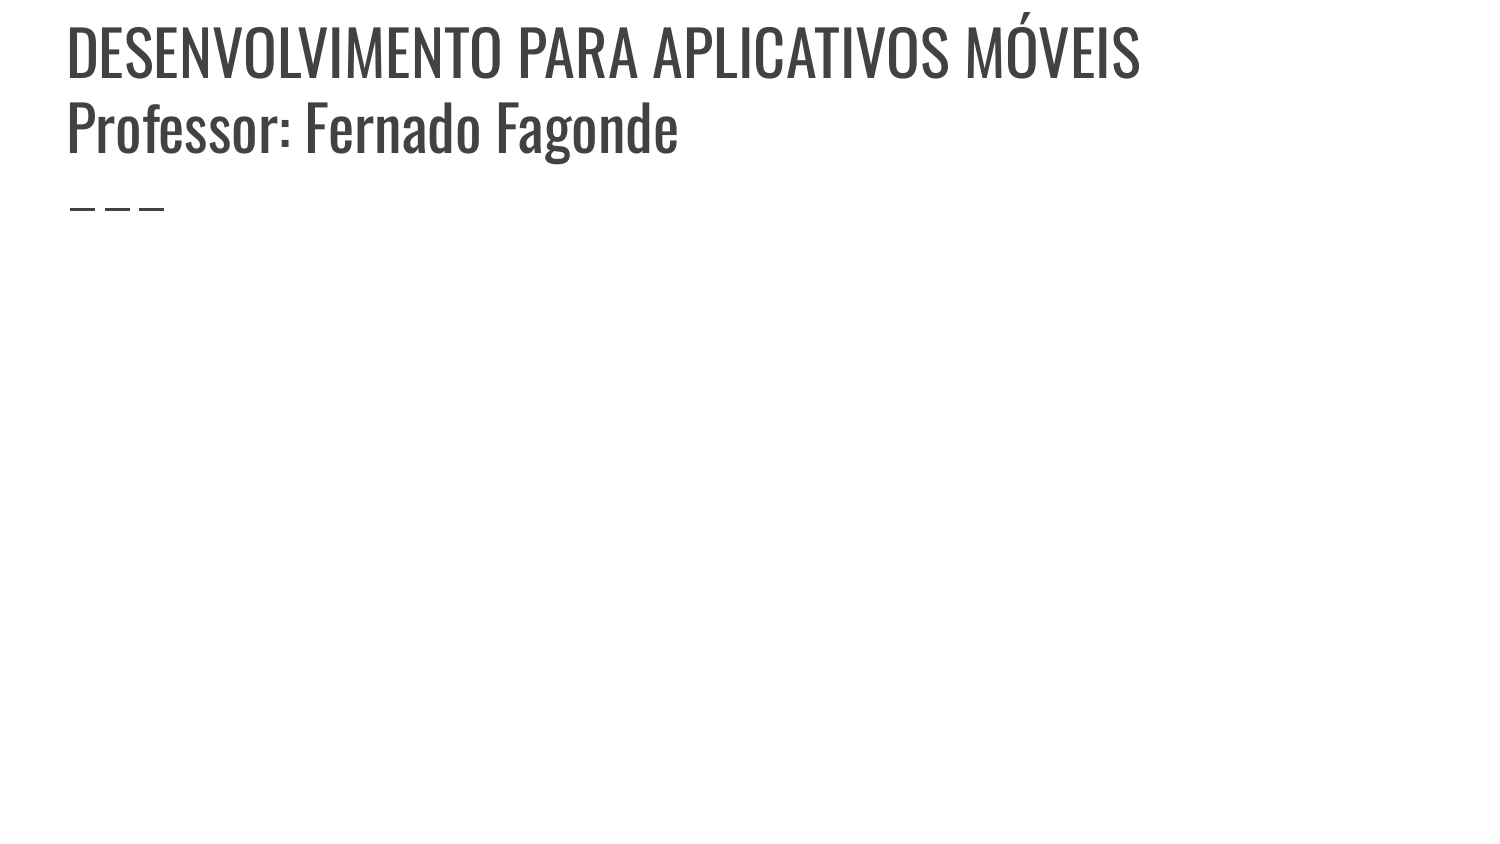

# DESENVOLVIMENTO PARA APLICATIVOS MÓVEIS Professor: Fernado Fagonde